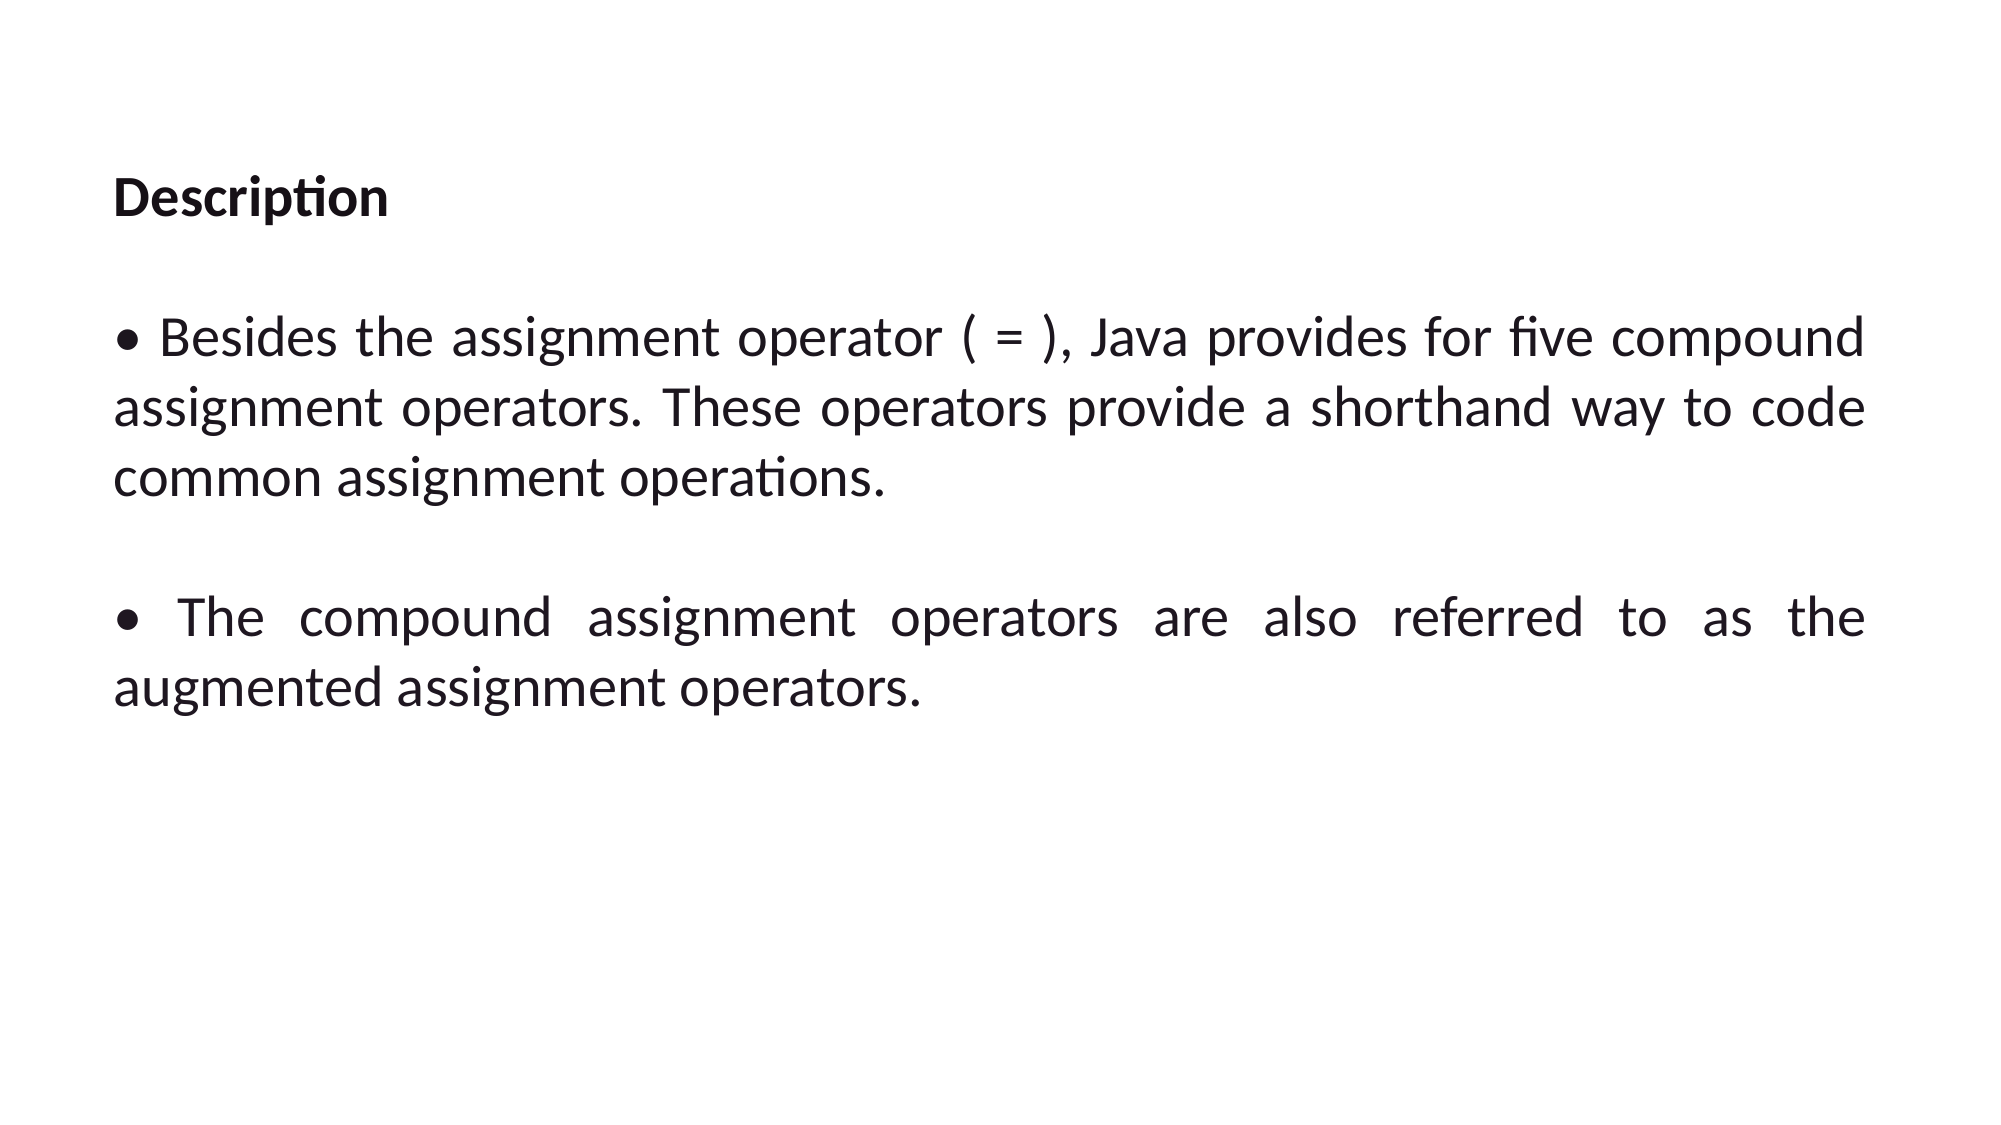

Description

• Besides the assignment operator ( = ), Java provides for five compound assignment operators. These operators provide a shorthand way to code common assignment operations.

• The compound assignment operators are also referred to as the augmented assignment operators.